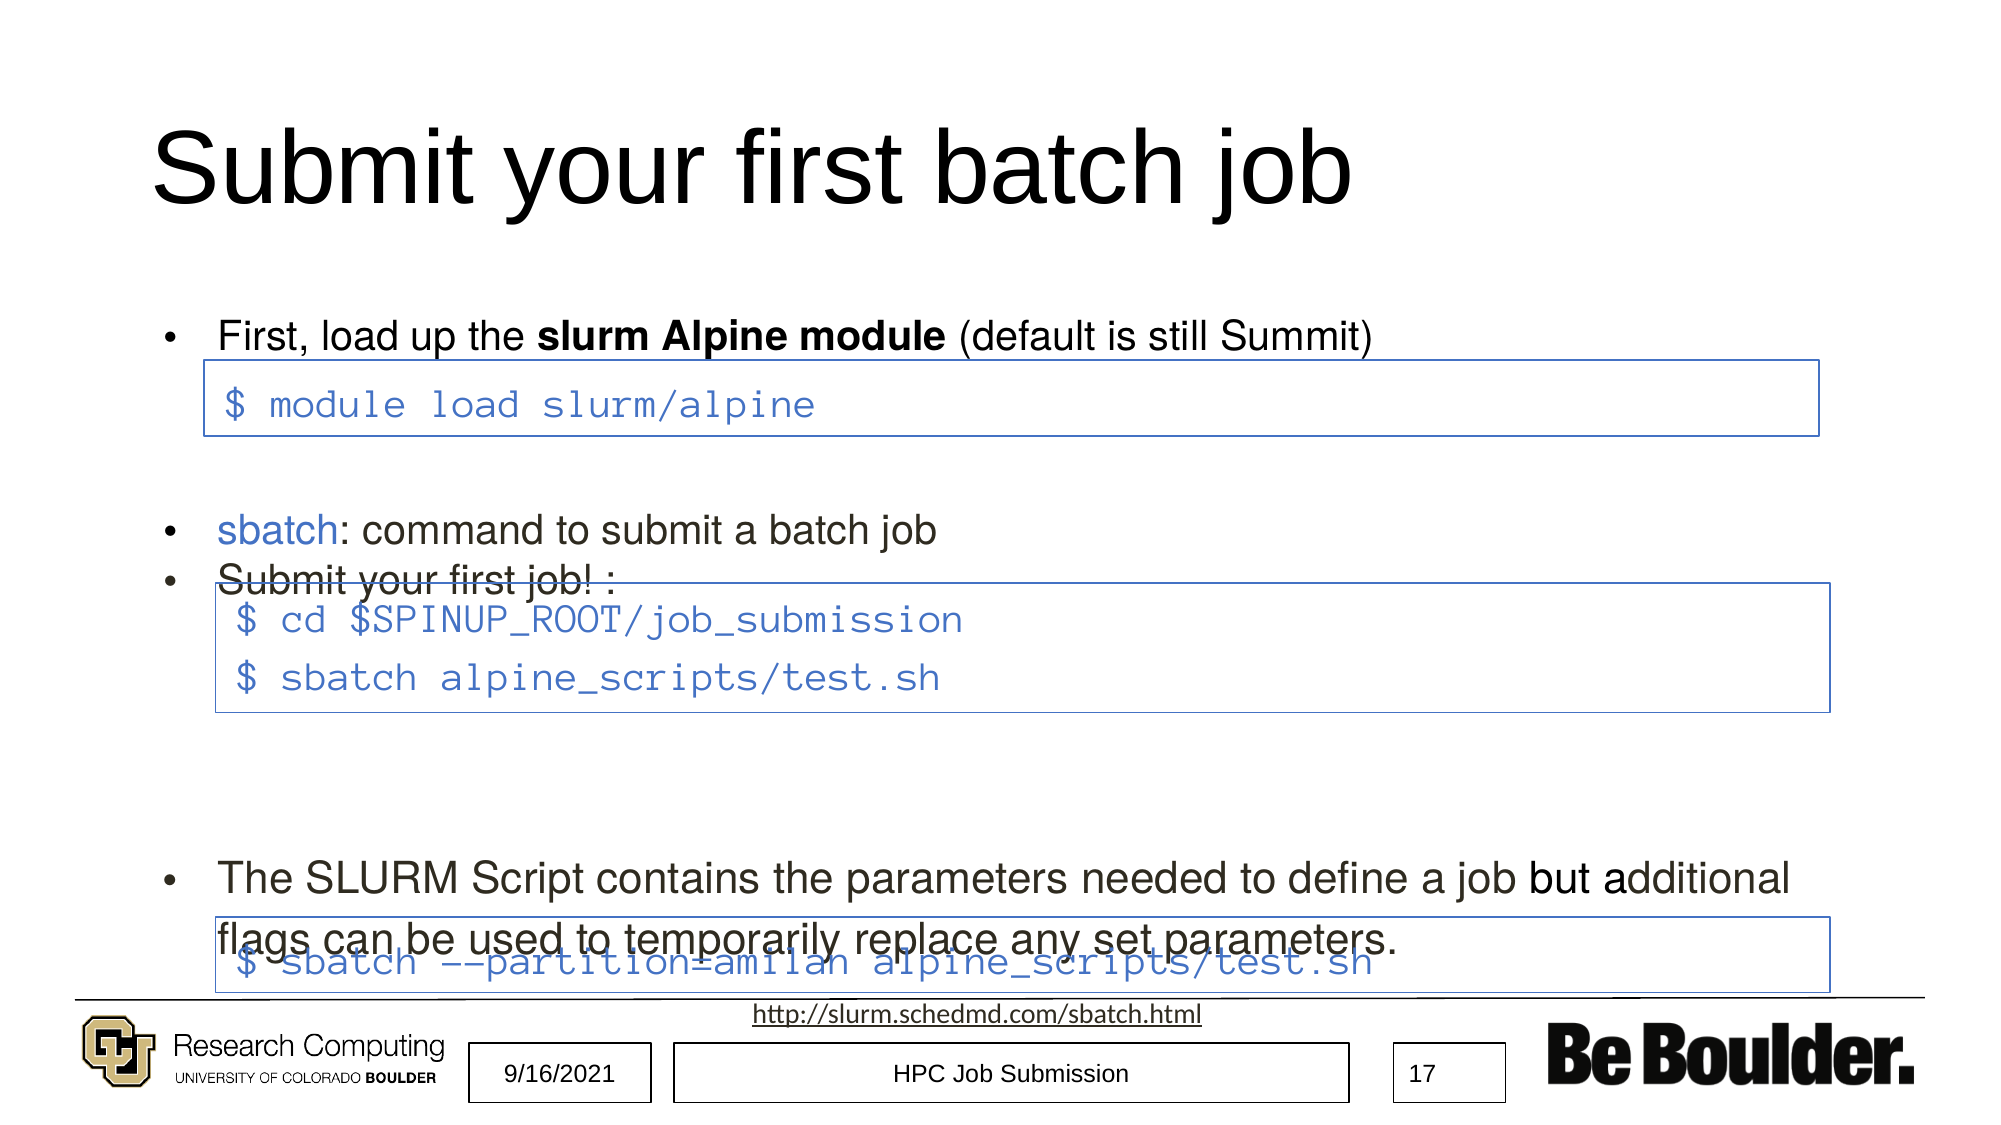

# Submit your first batch job
First, load up the slurm Alpine module (default is still Summit)

sbatch: command to submit a batch job
Submit your first job! :

The SLURM Script contains the parameters needed to define a job but additional flags can be used to temporarily replace any set parameters.
$ module load slurm/alpine
$ cd $SPINUP_ROOT/job_submission
$ sbatch alpine_scripts/test.sh
$ sbatch --partition=amilan alpine_scripts/test.sh
http://slurm.schedmd.com/sbatch.html
9/16/2021
HPC Job Submission
17